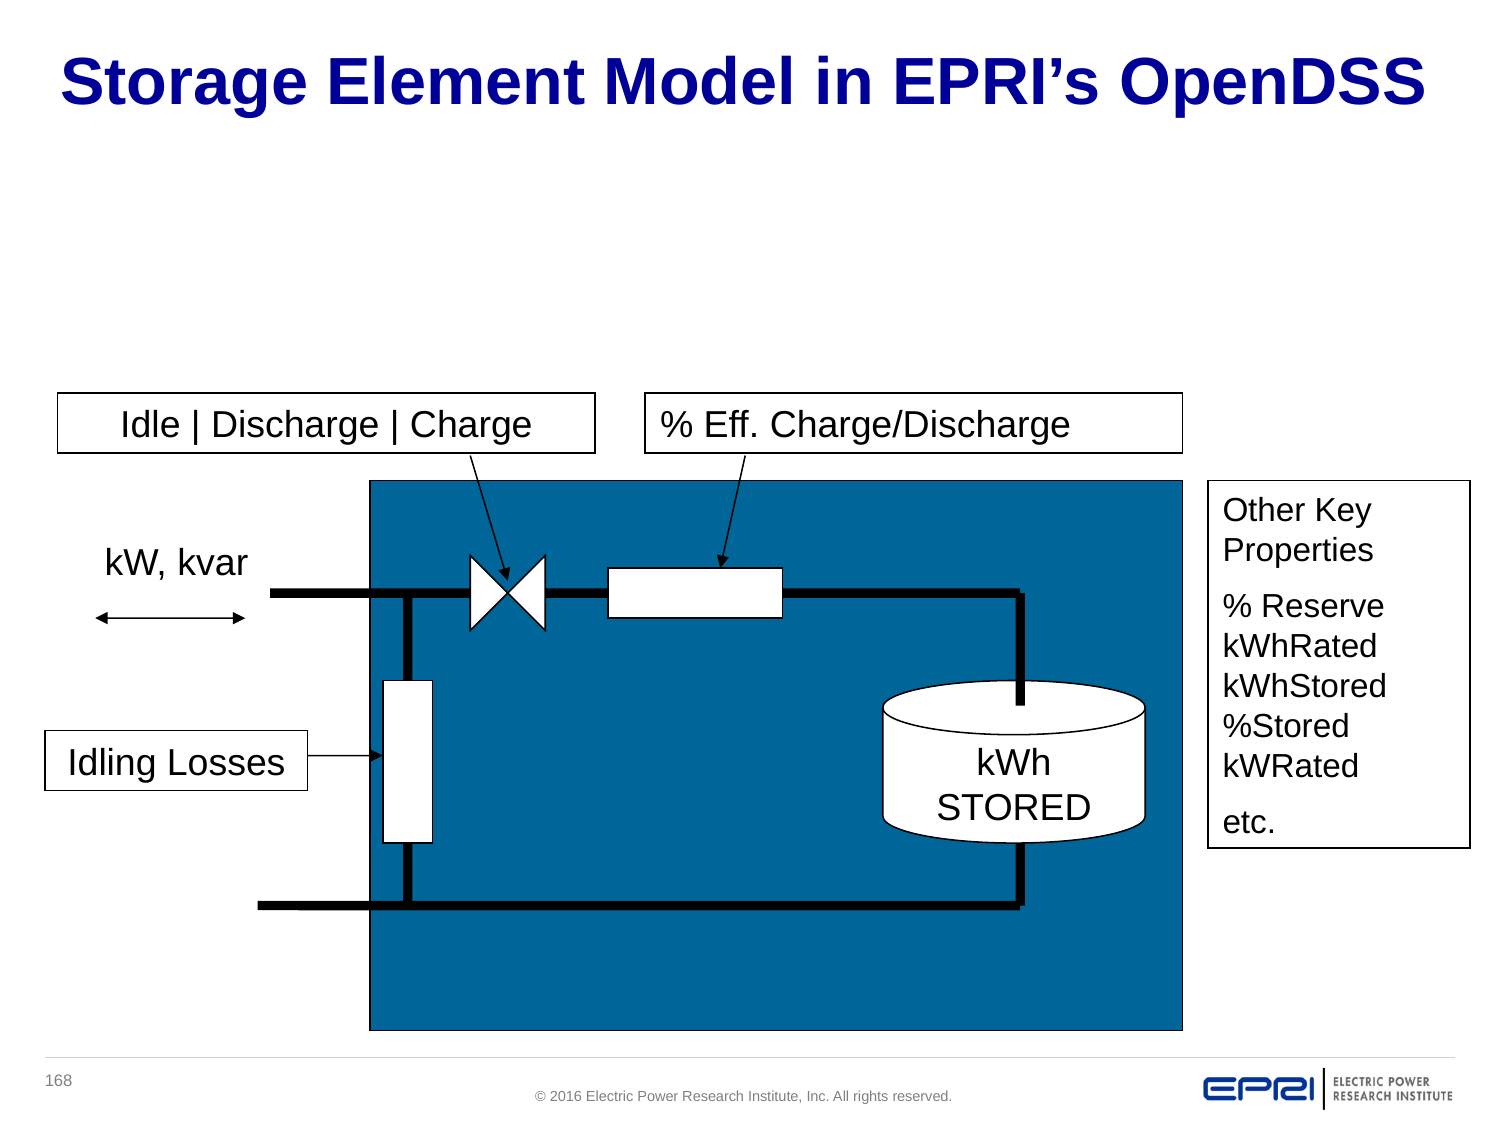

# Storage Element Model in EPRI’s OpenDSS
Idle | Discharge | Charge
% Eff. Charge/Discharge

Other Key Properties
% Reserve
kWhRated
kWhStored
%Stored
kWRated
etc.
kW, kvar

Idling Losses
kWh STORED